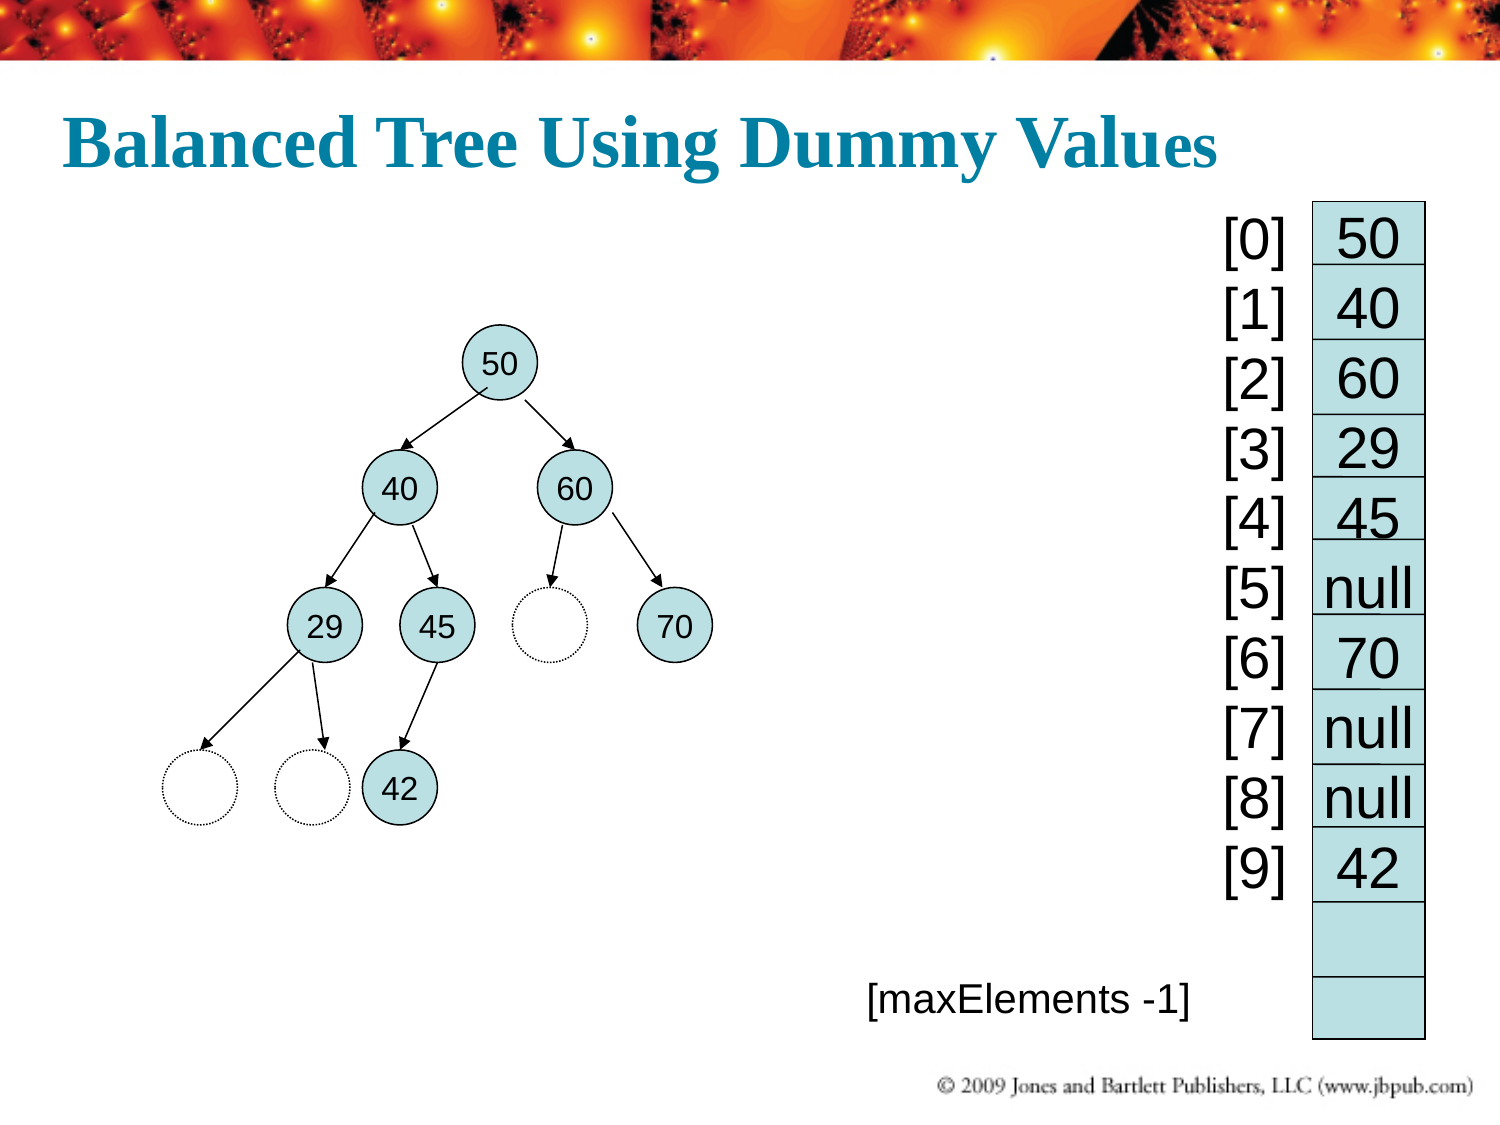

Balanced Tree Using Dummy Values
[0]
[1]
[2]
[3]
[4]
[5]
[6]
[7]
[8]
[9]
50
40
60
29
45
null
70
null
null
42

50

40
60

29
45

70

42
46
[maxElements -1]